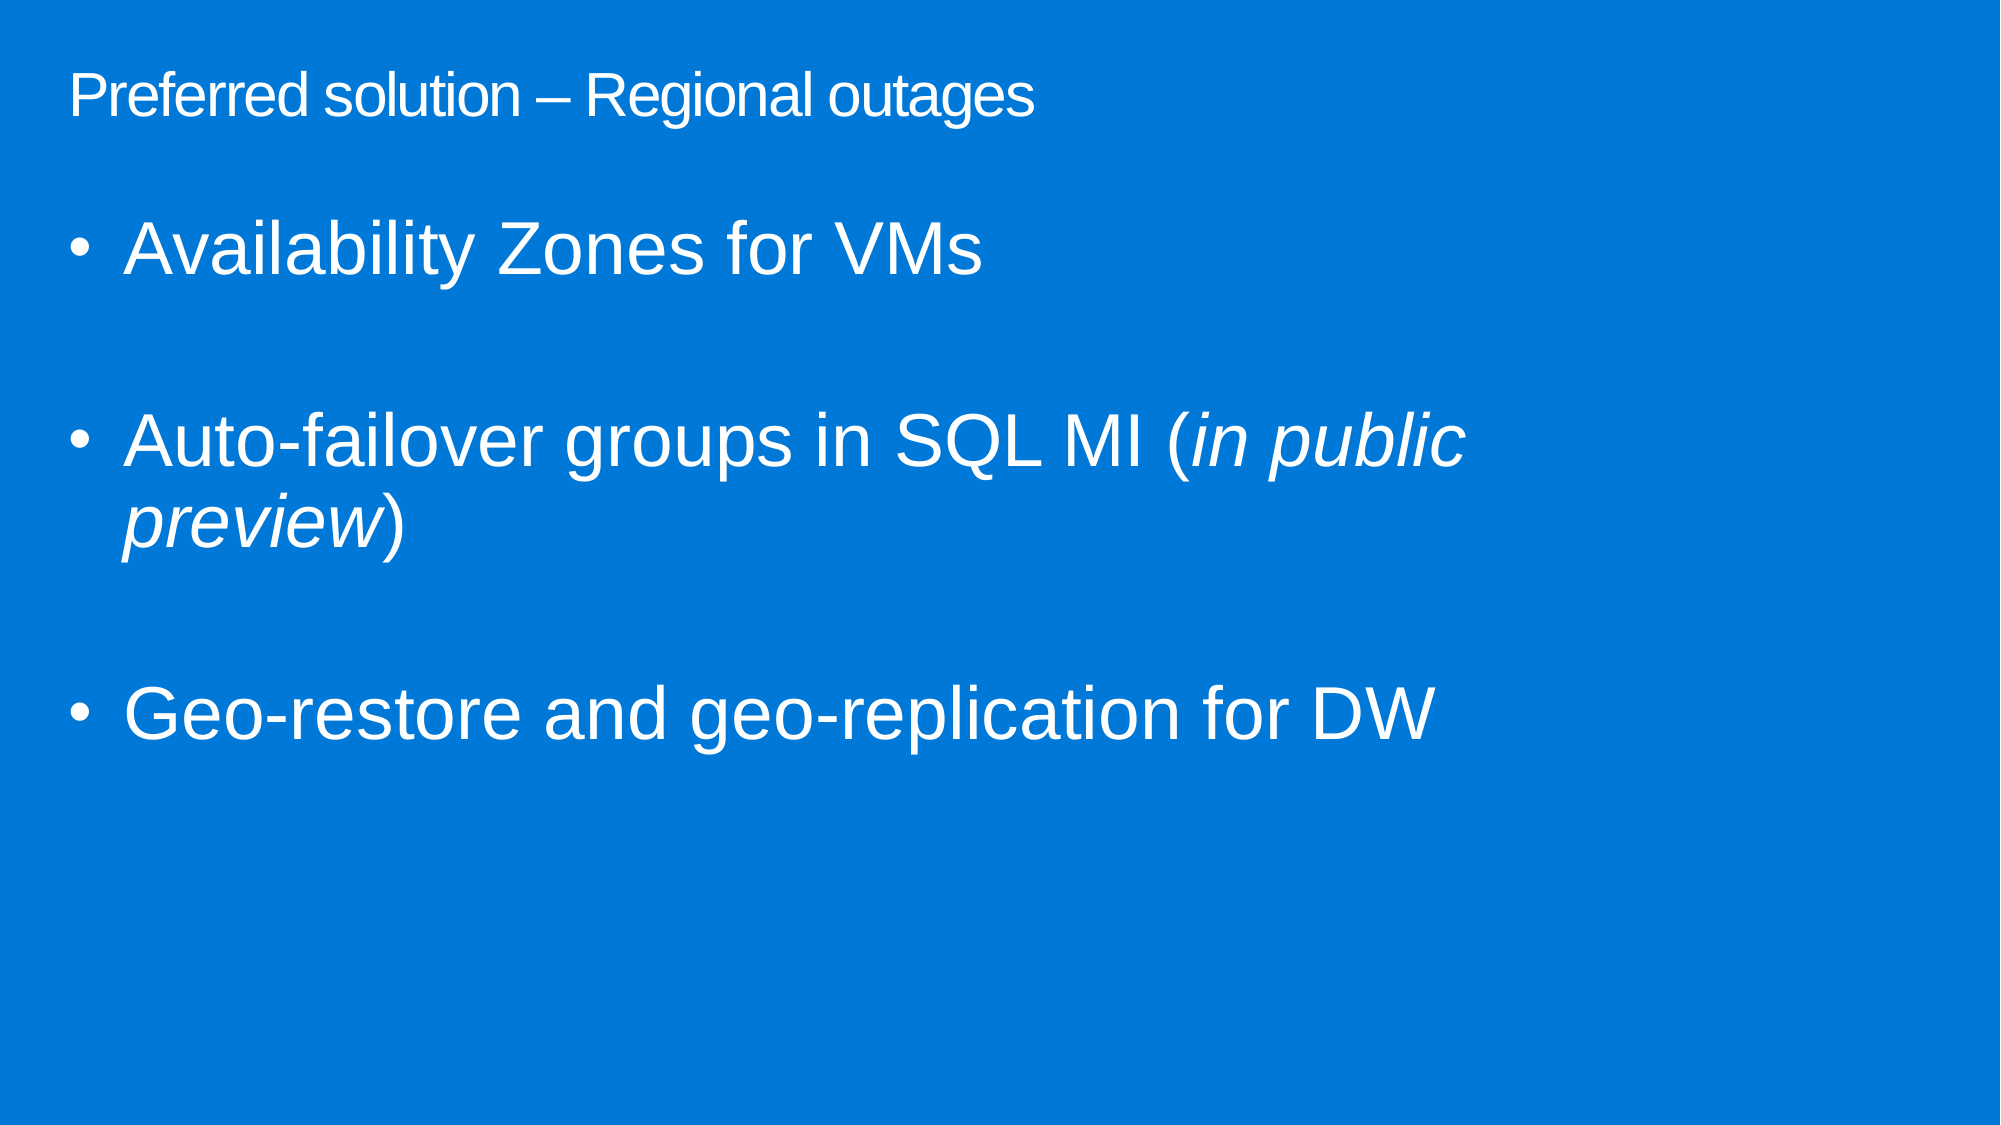

# Preferred solution – Regional outages
Availability Zones for VMs

Auto-failover groups in SQL MI (in public preview)

Geo-restore and geo-replication for DW